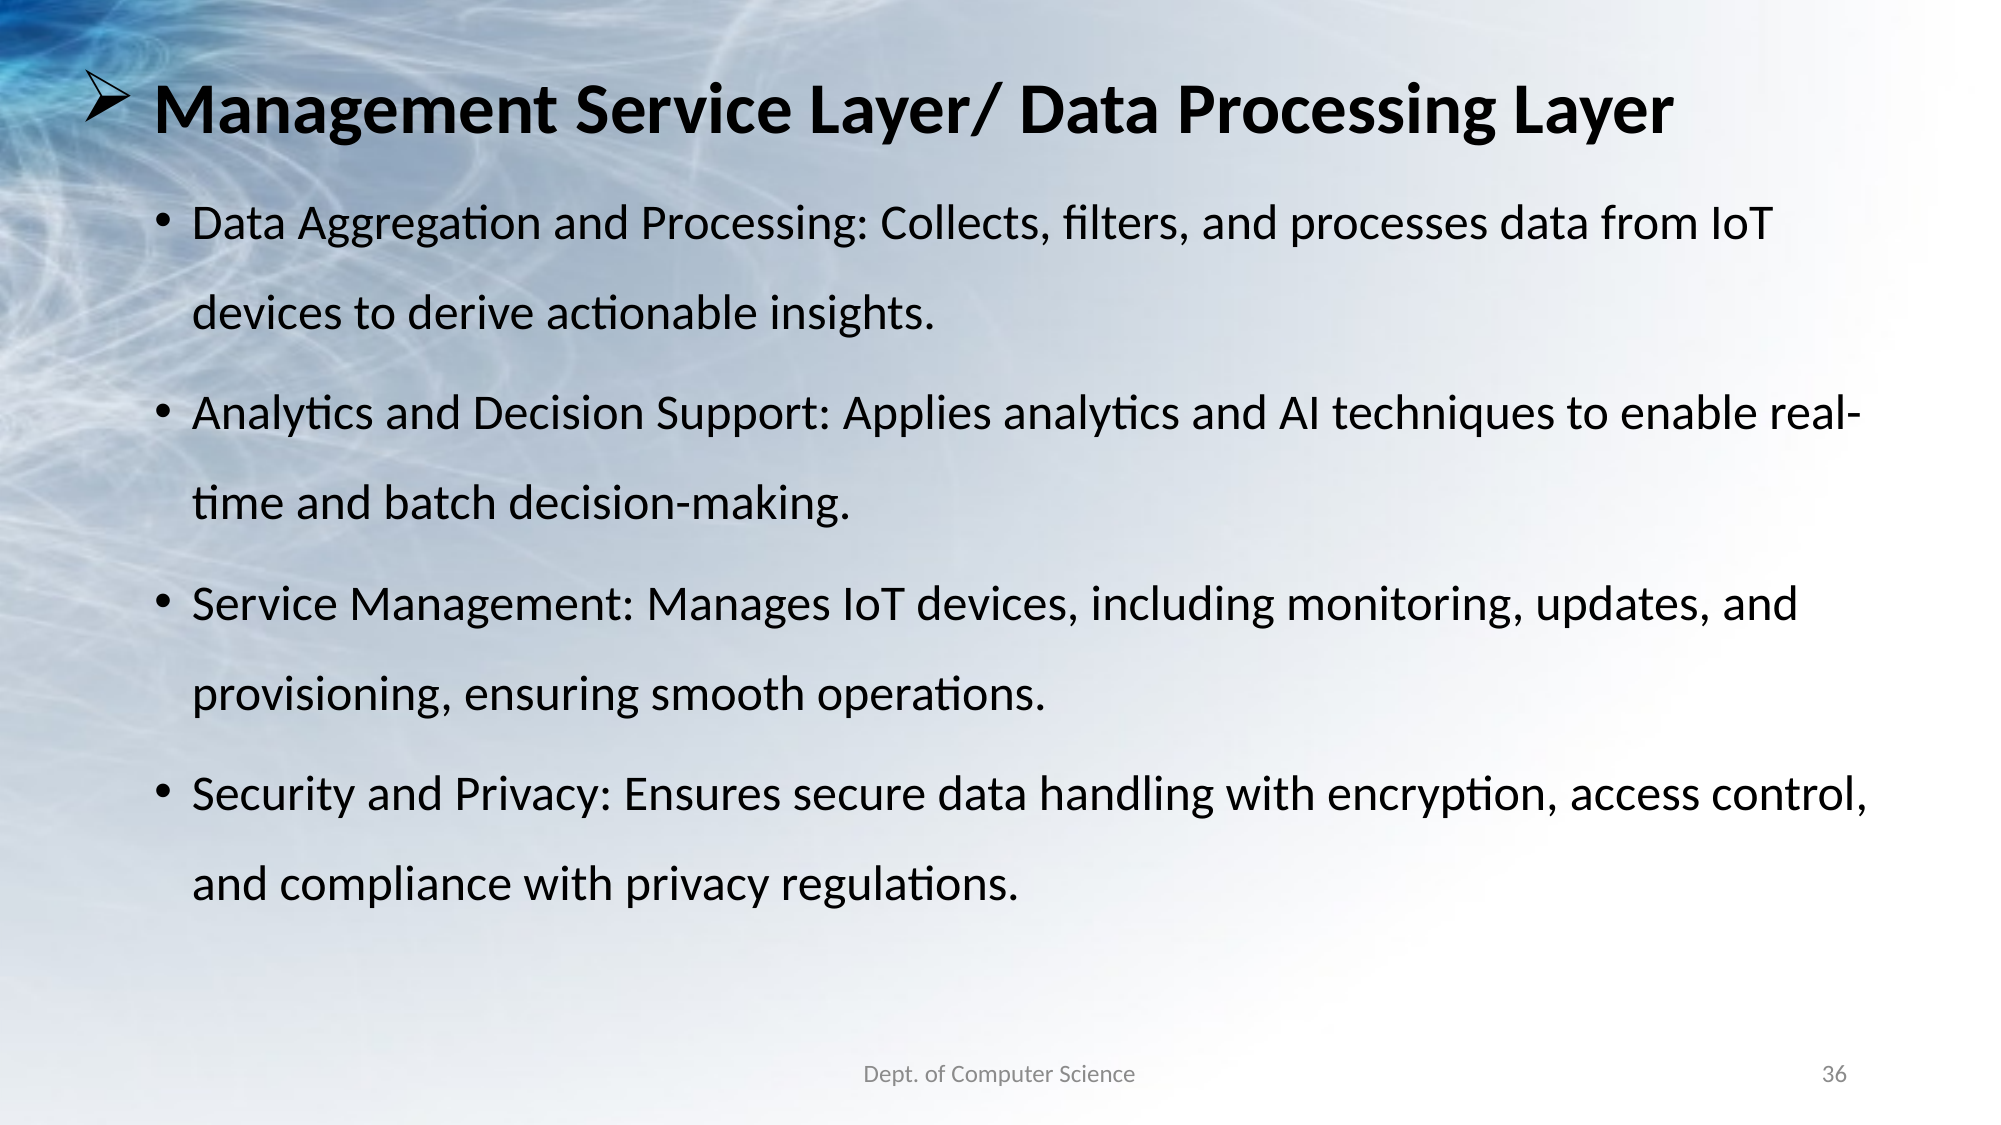

Management Service Layer/ Data Processing Layer
Data Aggregation and Processing: Collects, filters, and processes data from IoT devices to derive actionable insights.
Analytics and Decision Support: Applies analytics and AI techniques to enable real-time and batch decision-making.
Service Management: Manages IoT devices, including monitoring, updates, and provisioning, ensuring smooth operations.
Security and Privacy: Ensures secure data handling with encryption, access control, and compliance with privacy regulations.

Dept. of Computer Science
36